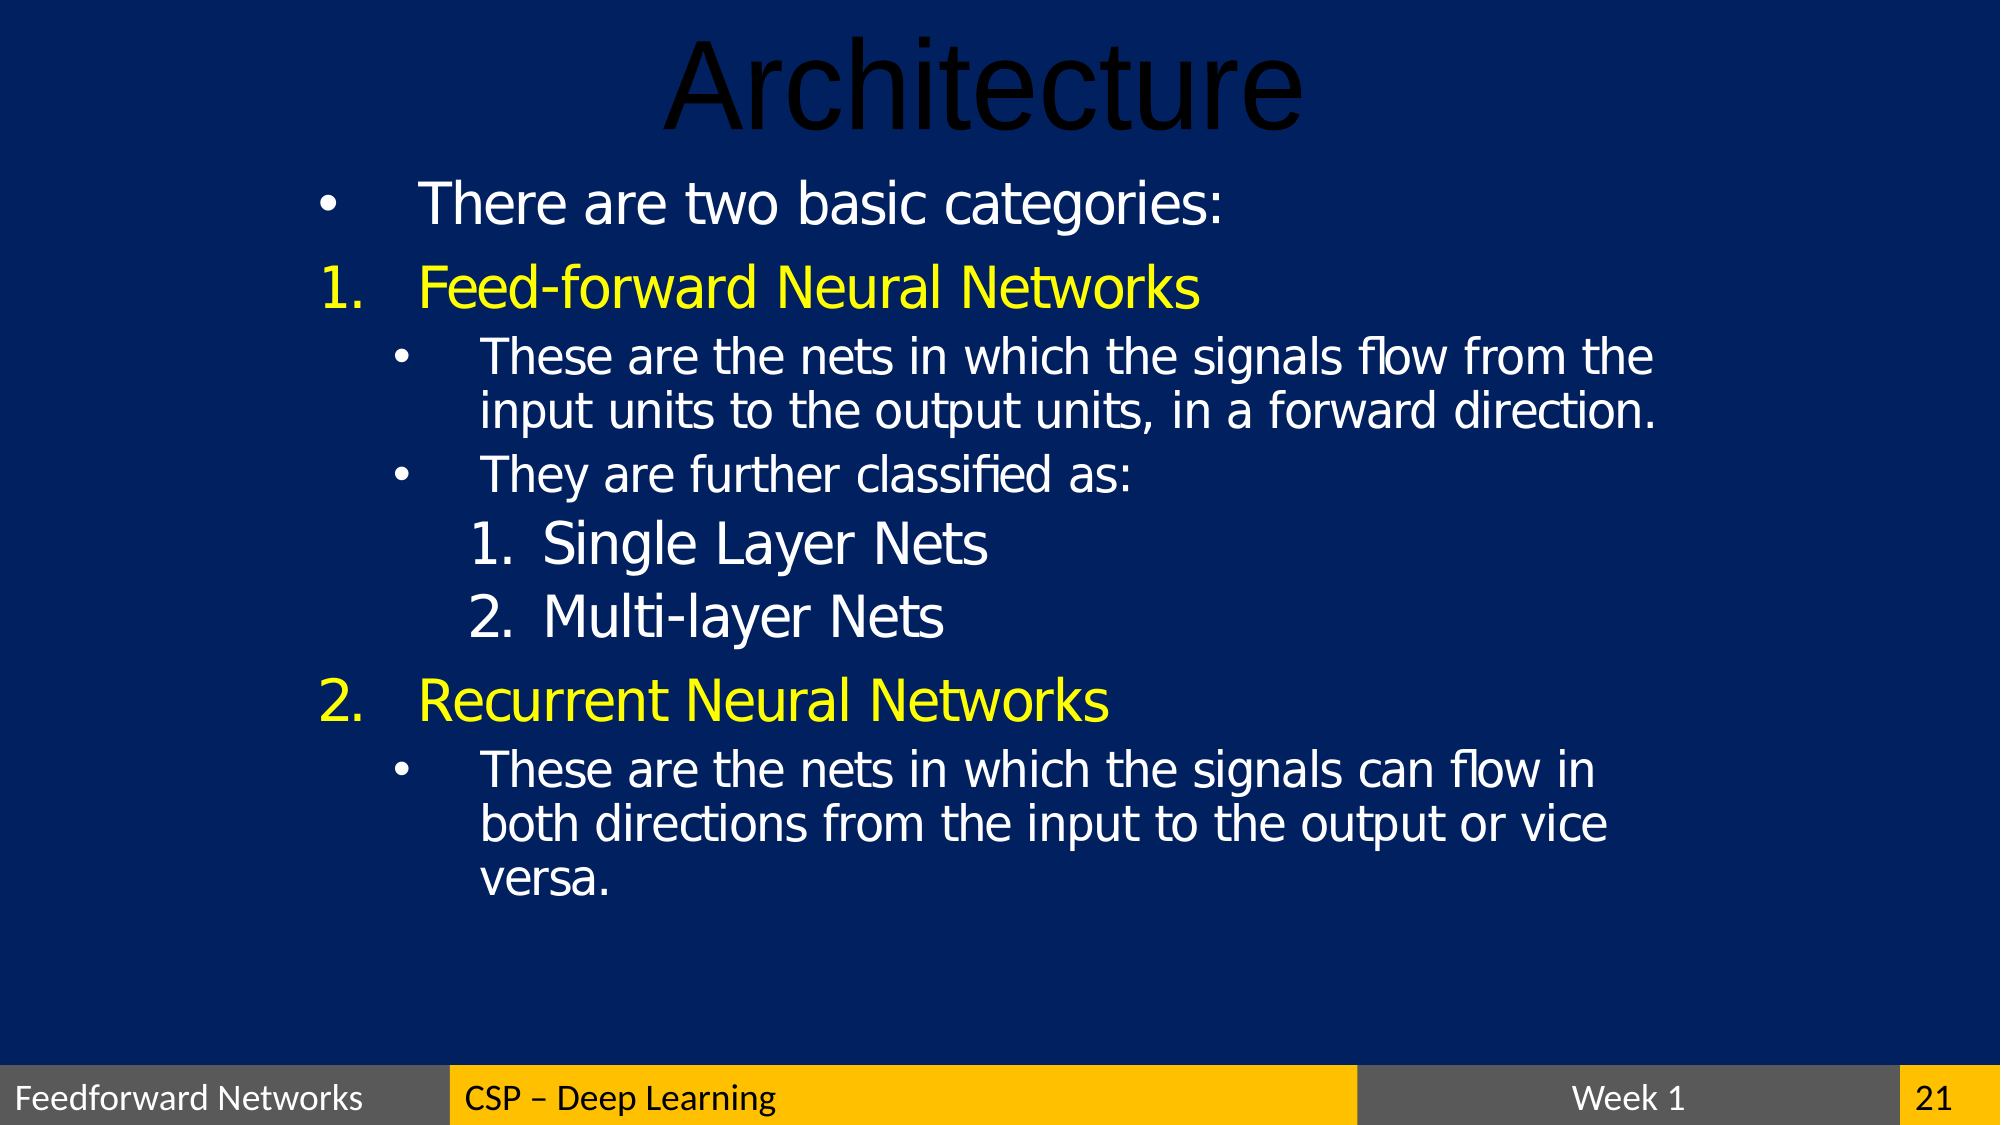

Architecture
There are two basic categories:
Feed-forward Neural Networks
These are the nets in which the signals flow from the input units to the output units, in a forward direction.
They are further classified as:
Single Layer Nets
Multi-layer Nets
Recurrent Neural Networks
These are the nets in which the signals can flow in both directions from the input to the output or vice versa.